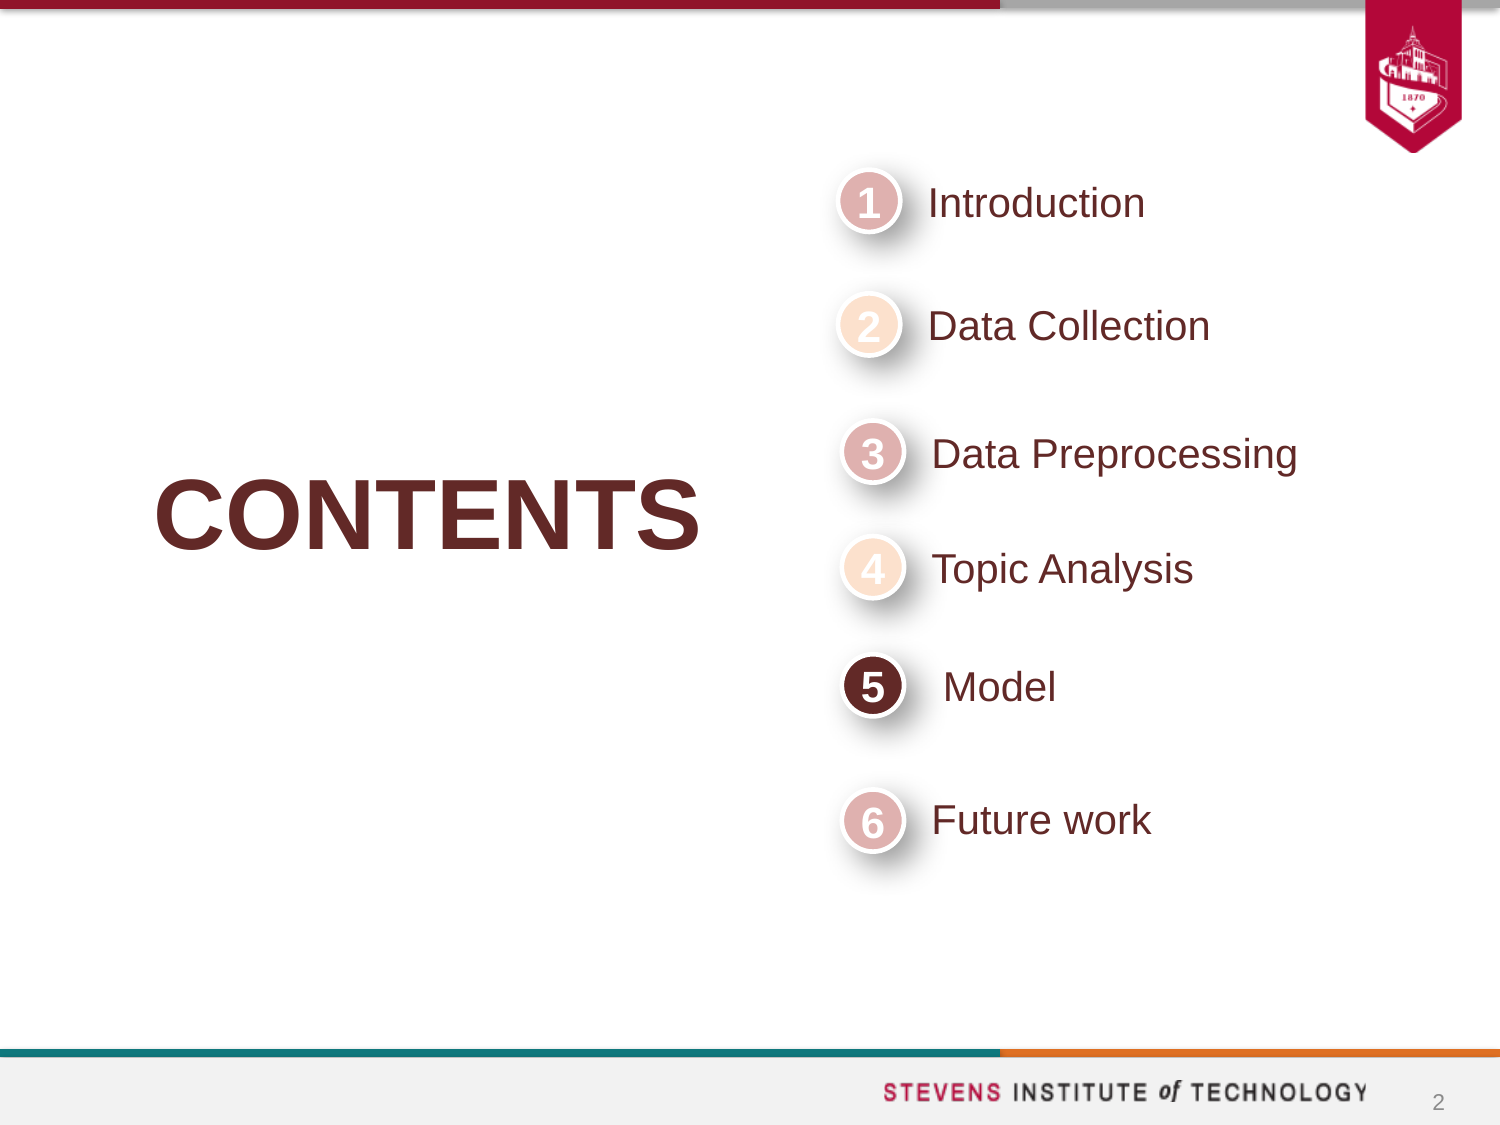

1
Introduction
2
Data Collection
3
Data Preprocessing
CONTENTS
4
Topic Analysis
5
 Model
6
Future work
2